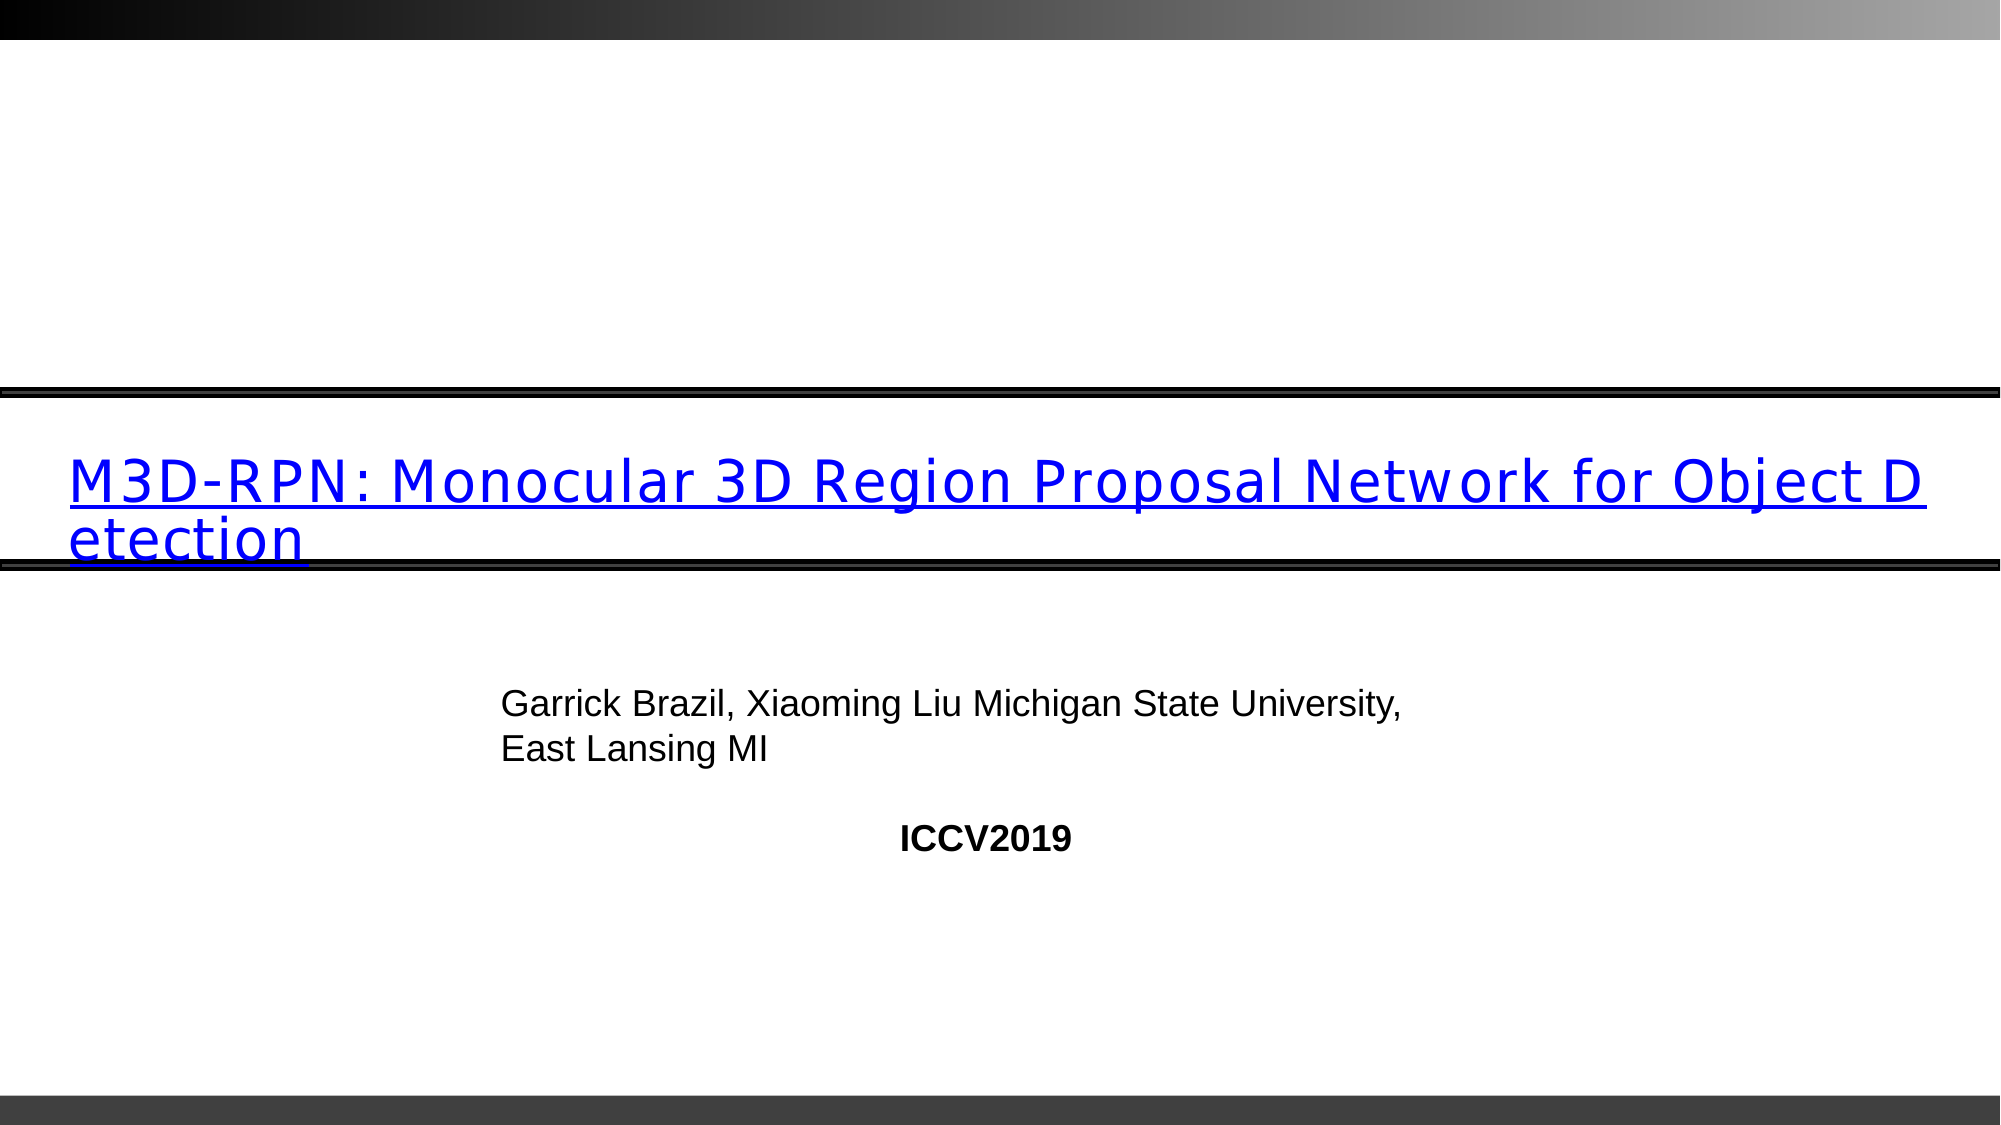

M3D-RPN: Monocular 3D Region Proposal Network for Object Detection
Garrick Brazil, Xiaoming Liu Michigan State University, East Lansing MI

ICCV2019